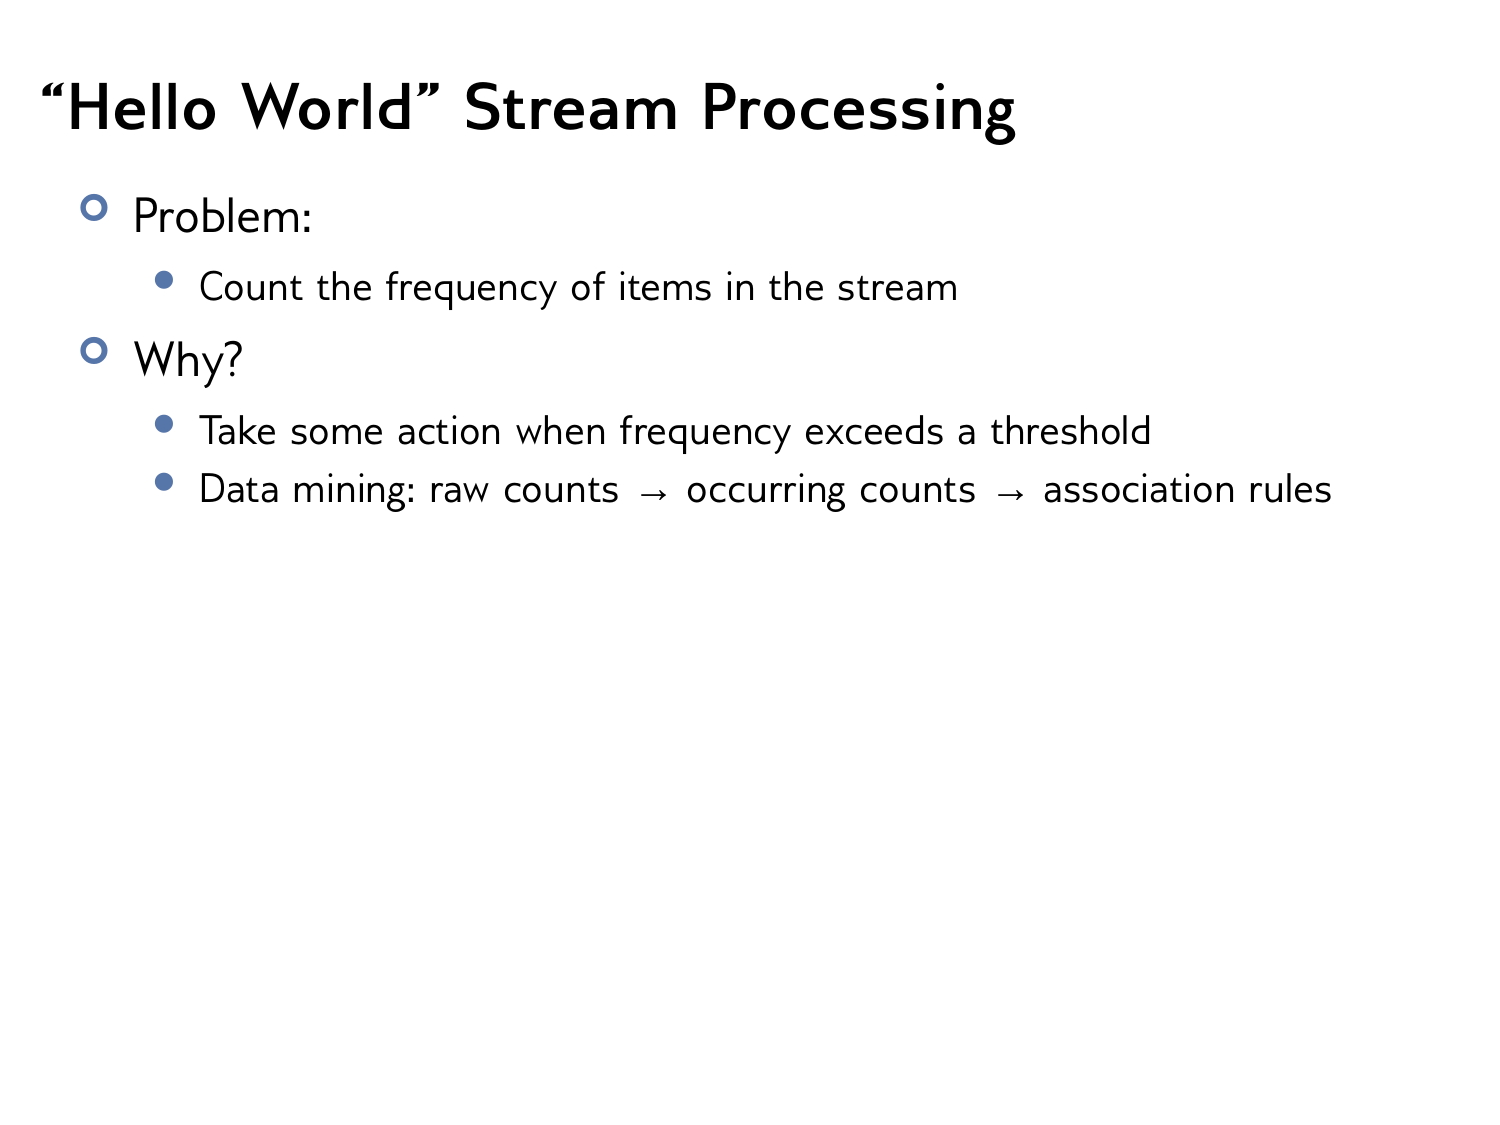

# “Hello World” Stream Processing
Problem:
Count the frequency of items in the stream
Why?
Take some action when frequency exceeds a threshold
Data mining: raw counts → occurring counts → association rules